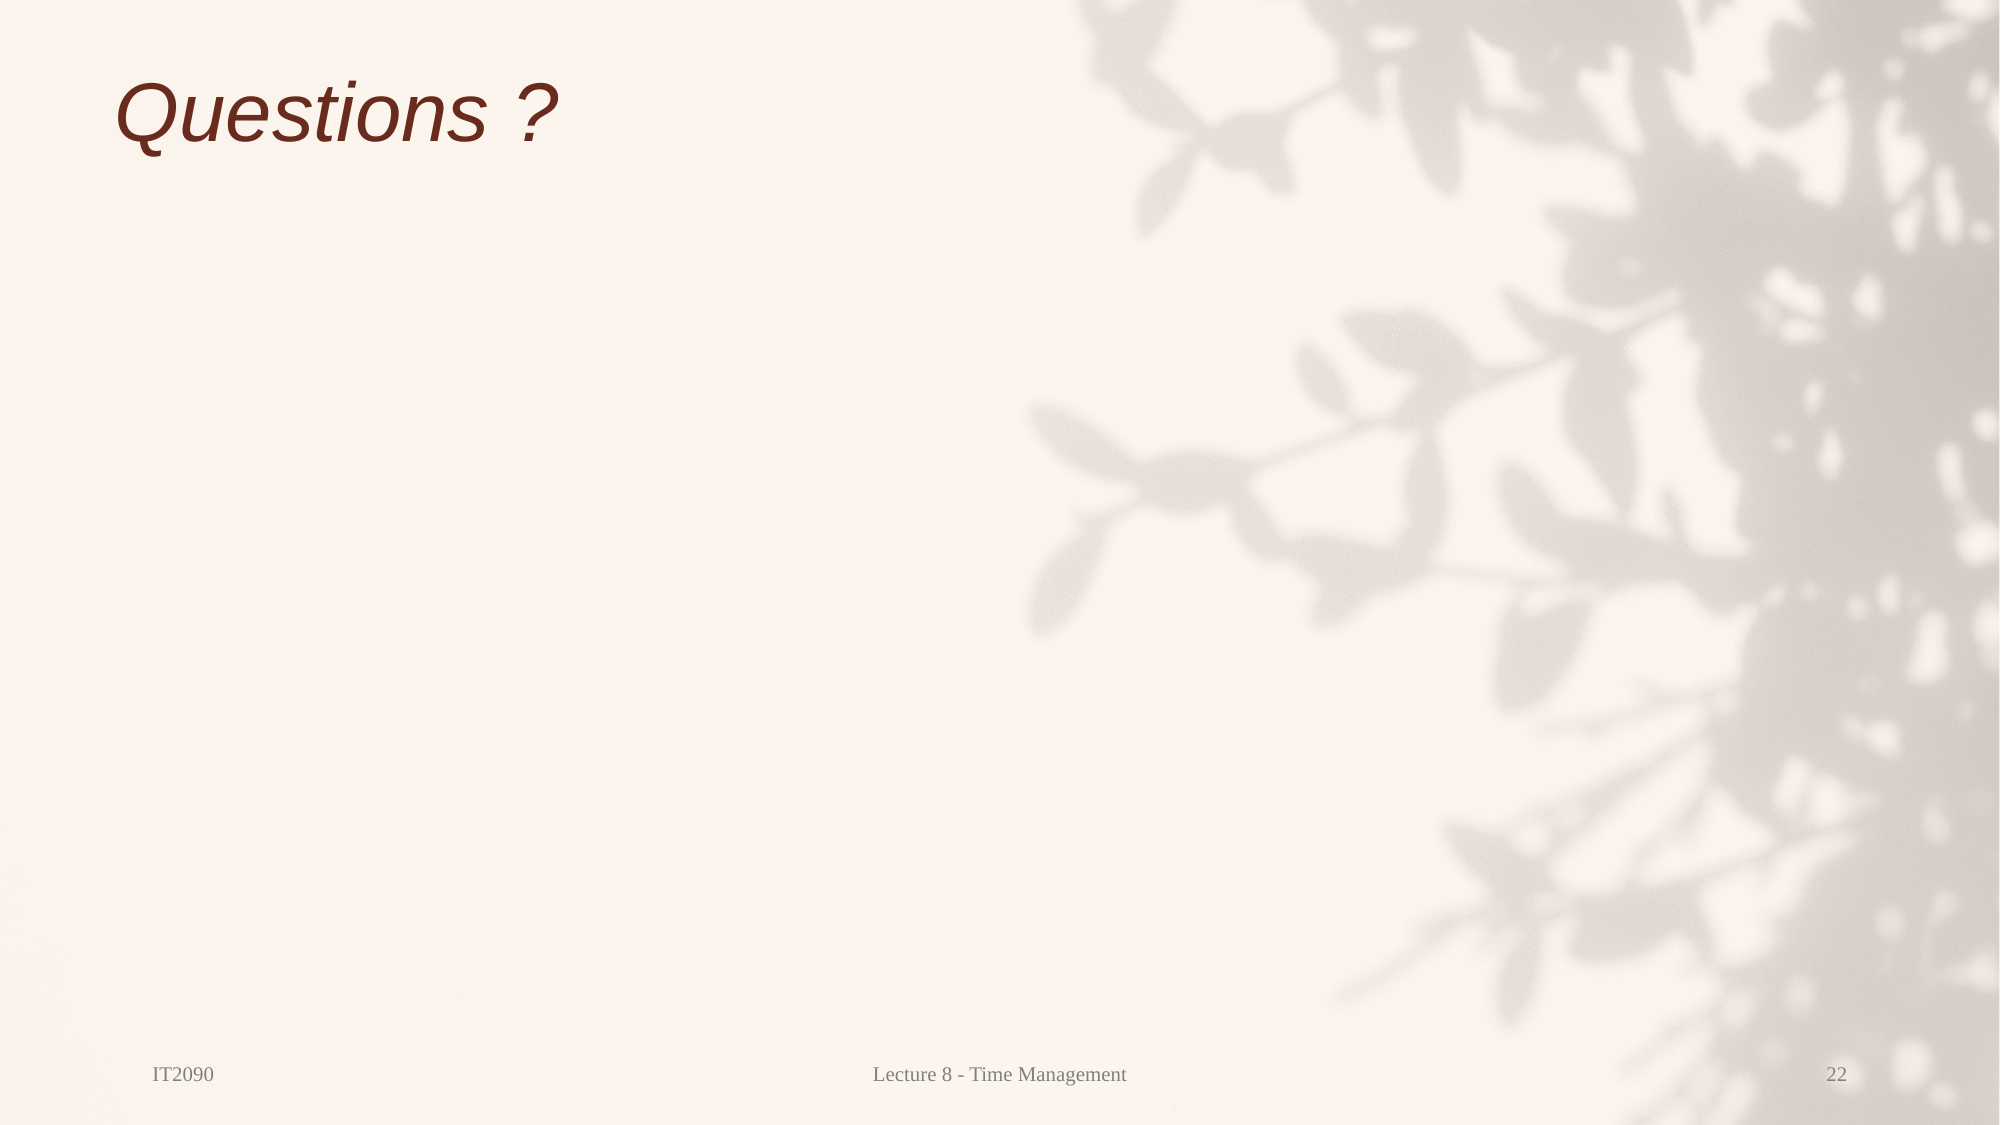

# Questions ?
IT2090
Lecture 8 - Time Management
22